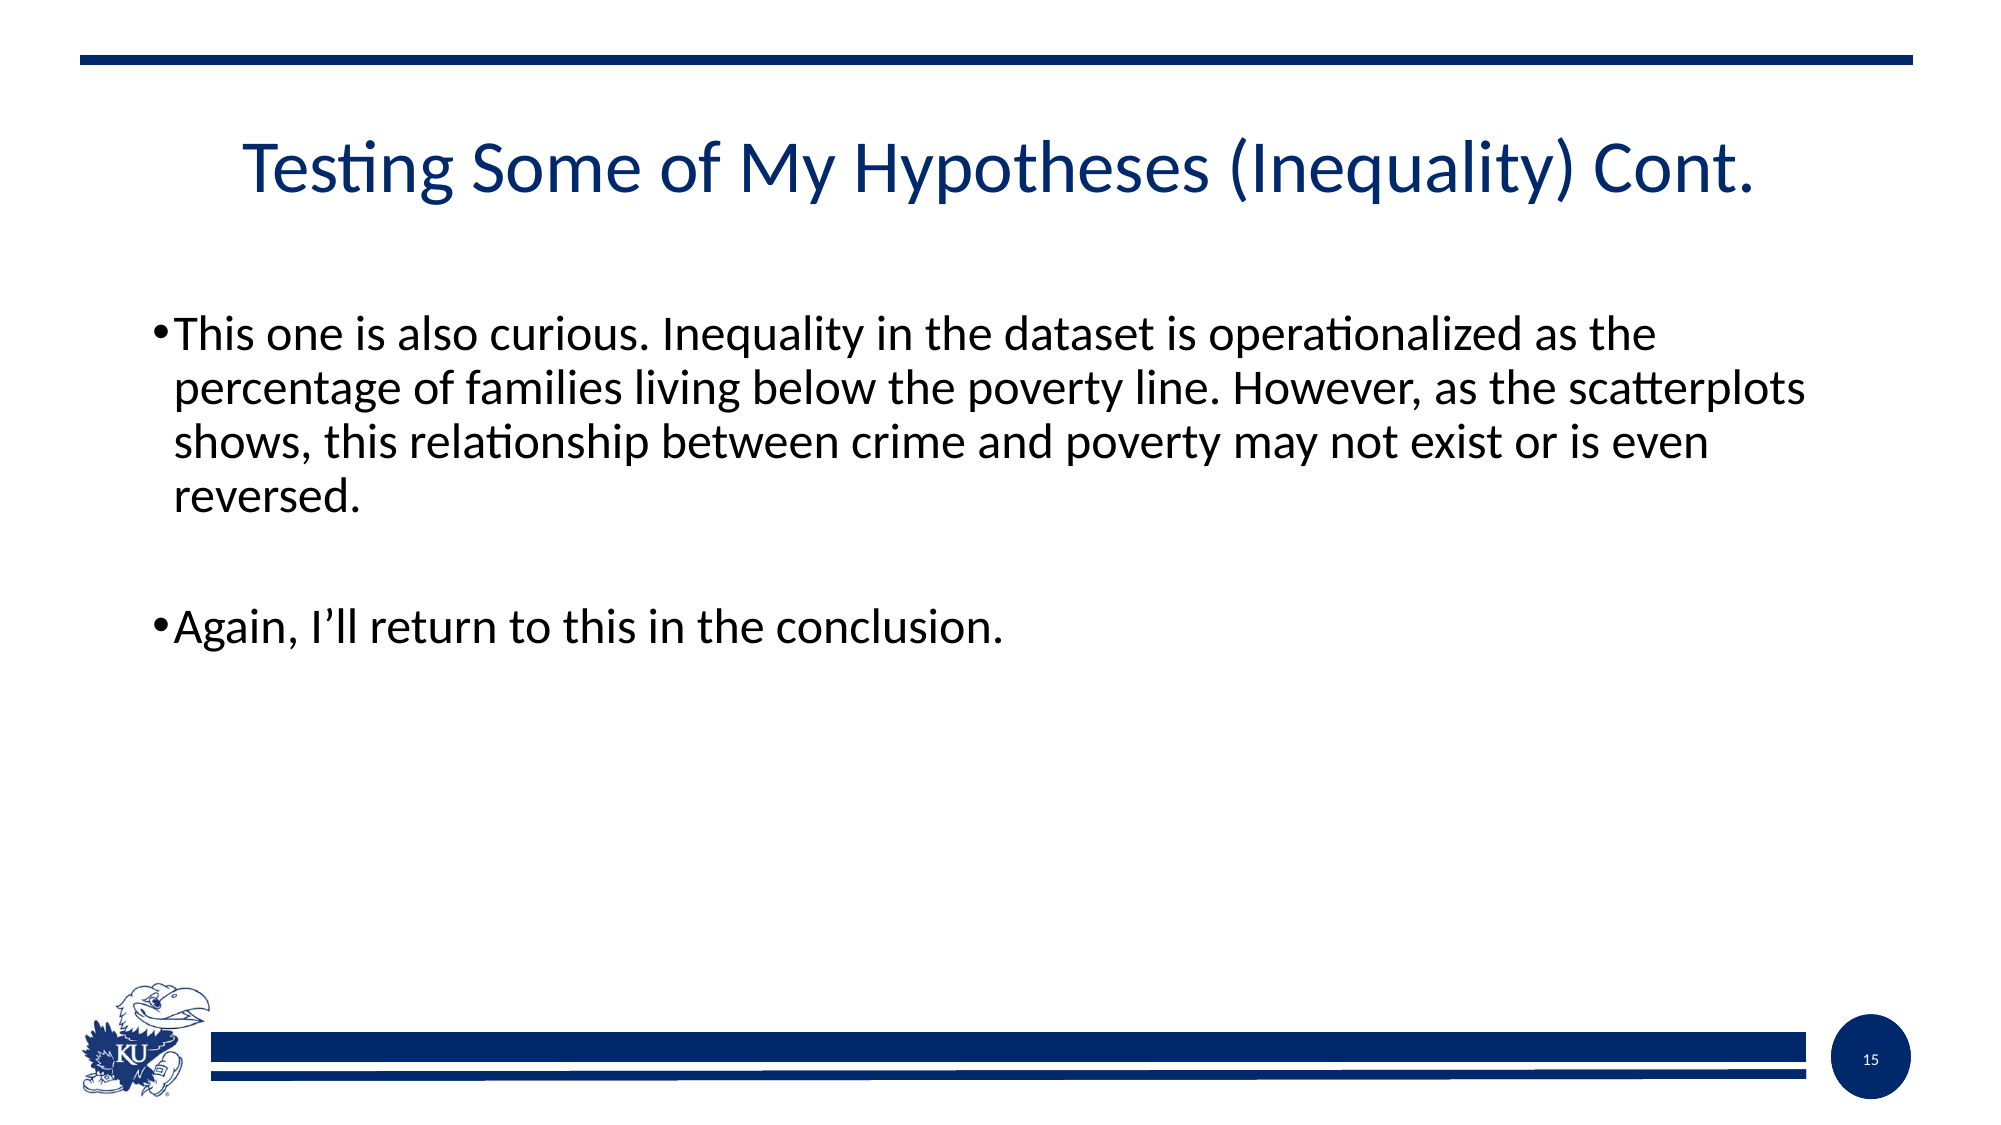

# Testing Some of My Hypotheses (Inequality) Cont.
This one is also curious. Inequality in the dataset is operationalized as the percentage of families living below the poverty line. However, as the scatterplots shows, this relationship between crime and poverty may not exist or is even reversed.

Again, I’ll return to this in the conclusion.
15